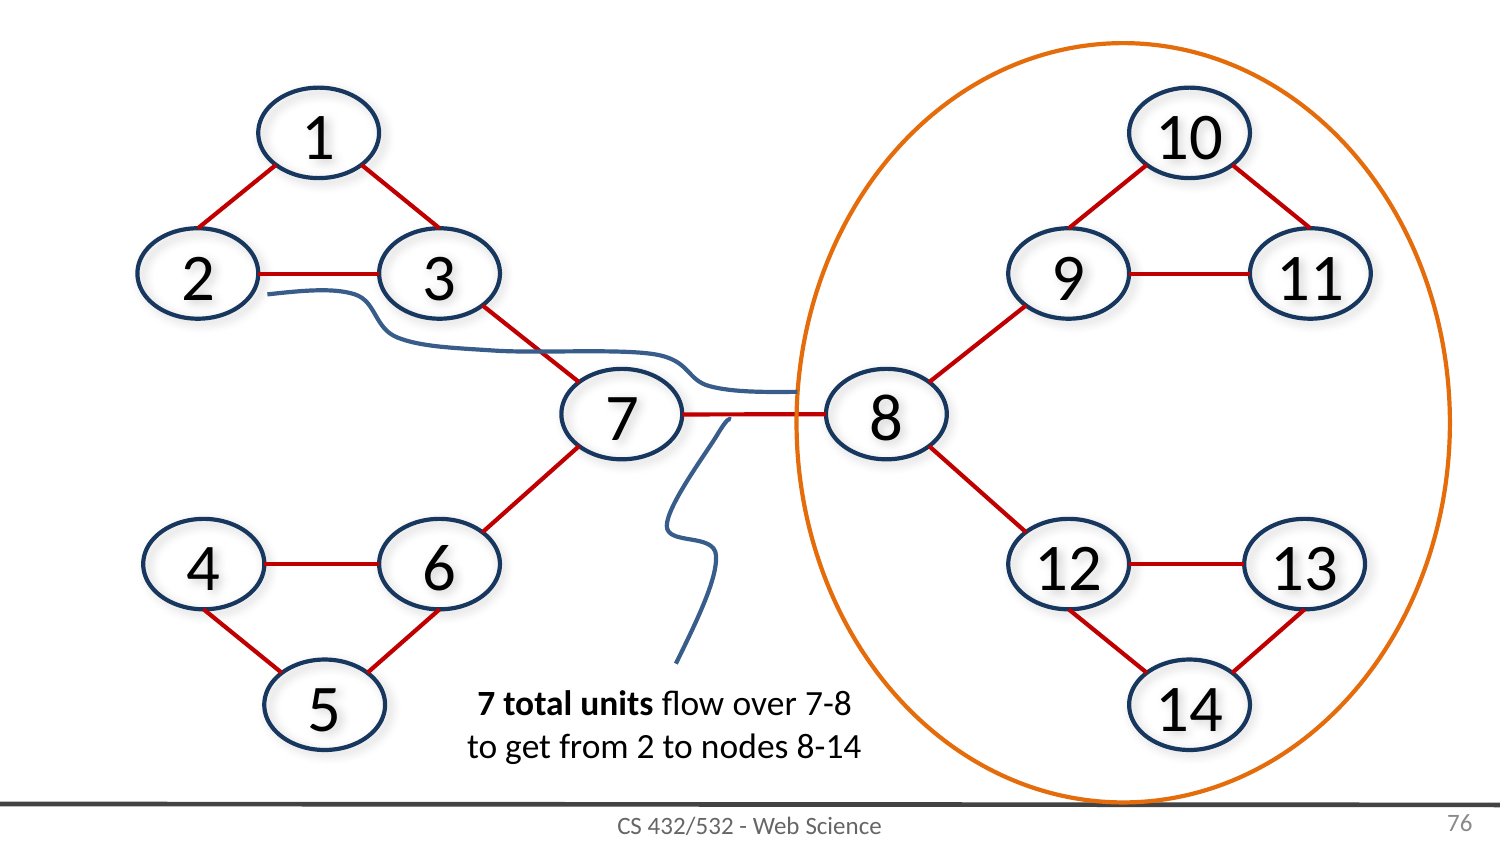

1
10
2
3
9
11

7
8

4
6
12
13
5
14
7 total units flow over 7-8 to get from 2 to nodes 8-14
76